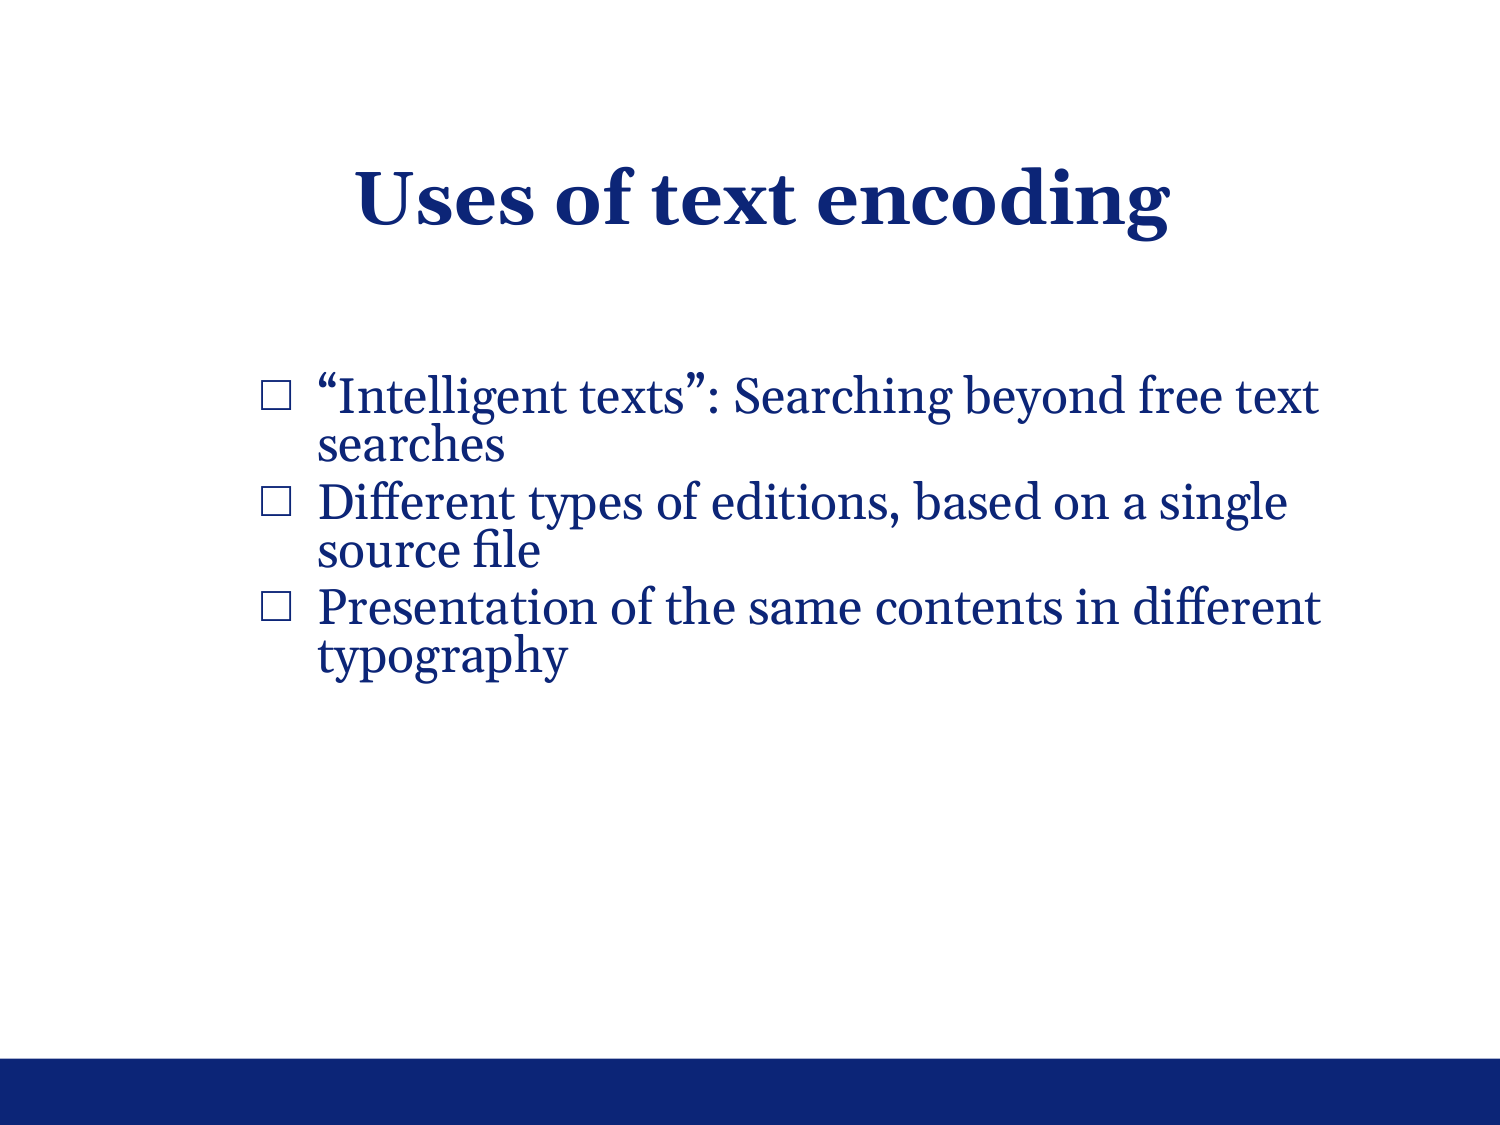

Uses of text encoding

“Intelligent texts”: Searching beyond free text searches
Different types of editions, based on a single source file
Presentation of the same contents in different typography